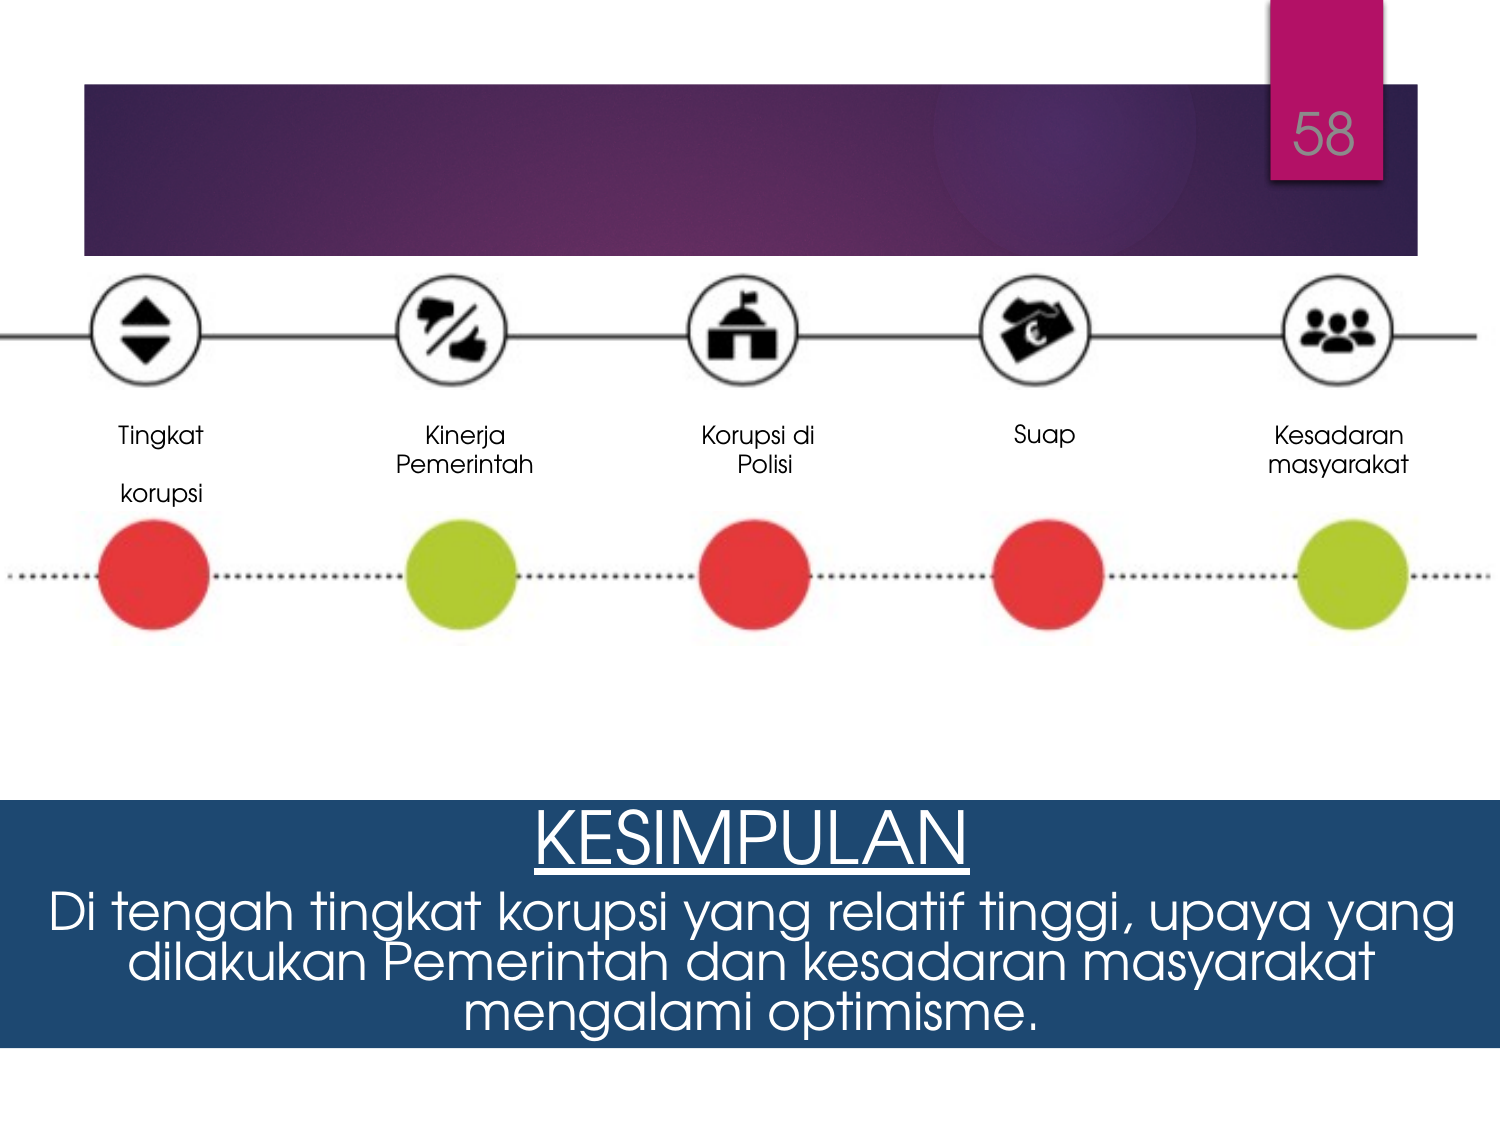

58

Suap
Tingkat  korupsi
Kinerja  Pemerintah
Korupsi di  Polisi
Kesadaran  masyarakat

KESIMPULAN
Di tengah tingkat korupsi yang relatif tinggi, upaya yang  dilakukan Pemerintah dan kesadaran masyarakat  mengalami optimisme.